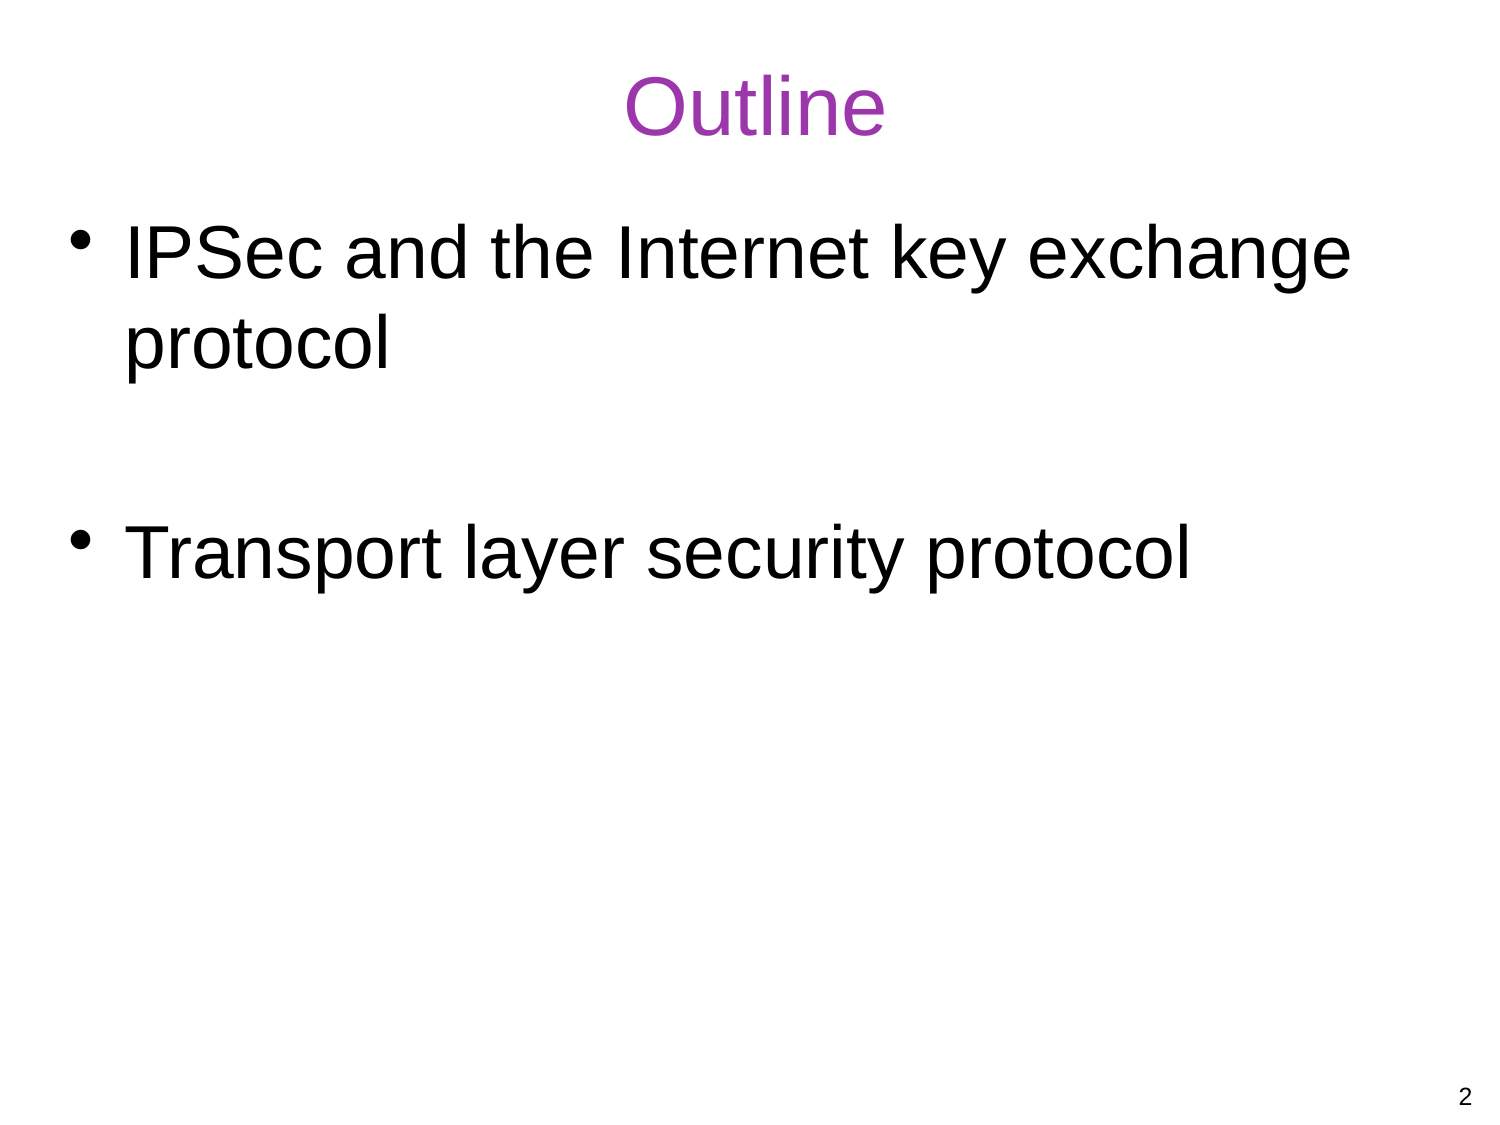

# Outline
IPSec and the Internet key exchange protocol

Transport layer security protocol

2